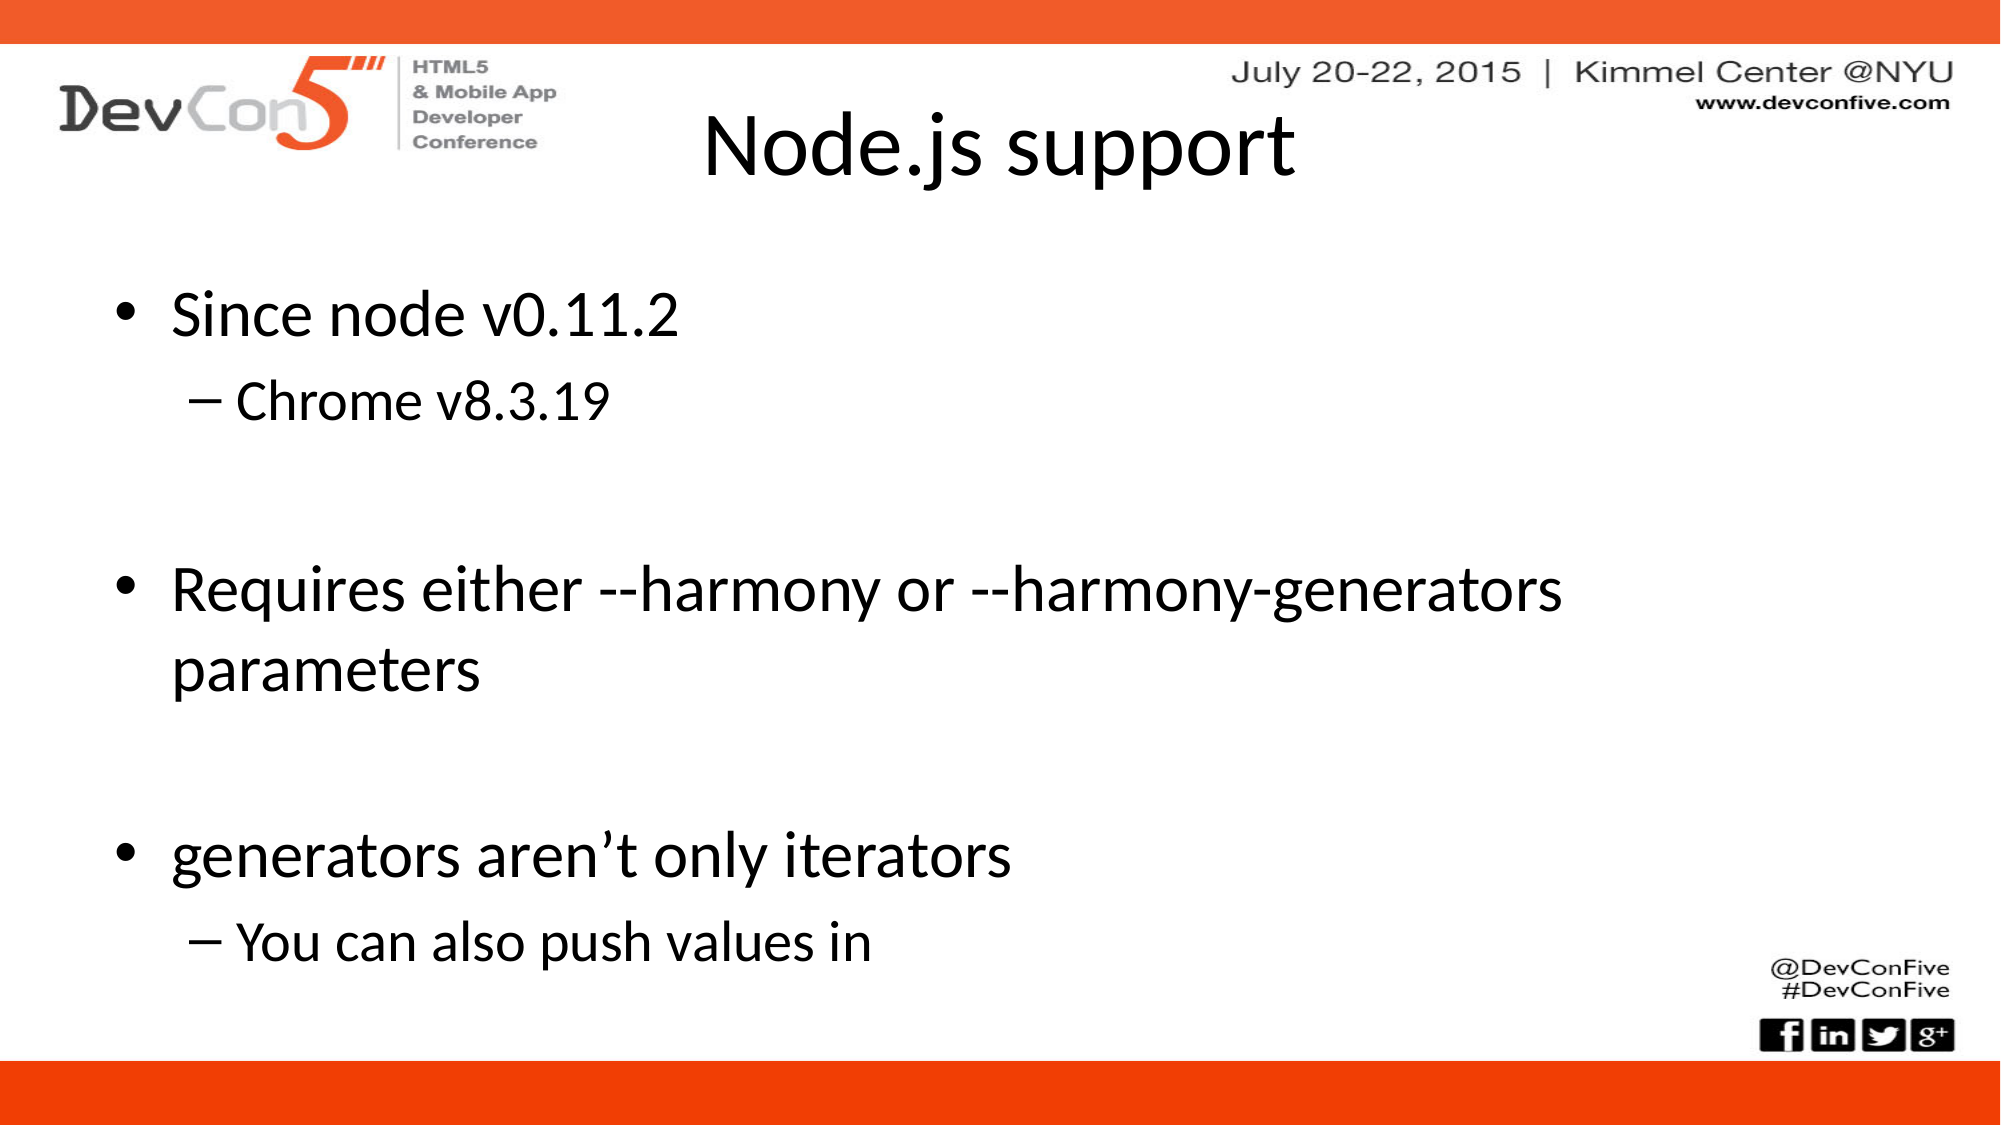

# Node.js support
Since node v0.11.2
Chrome v8.3.19

Requires either --harmony or --harmony-generators parameters

generators aren’t only iterators
You can also push values in